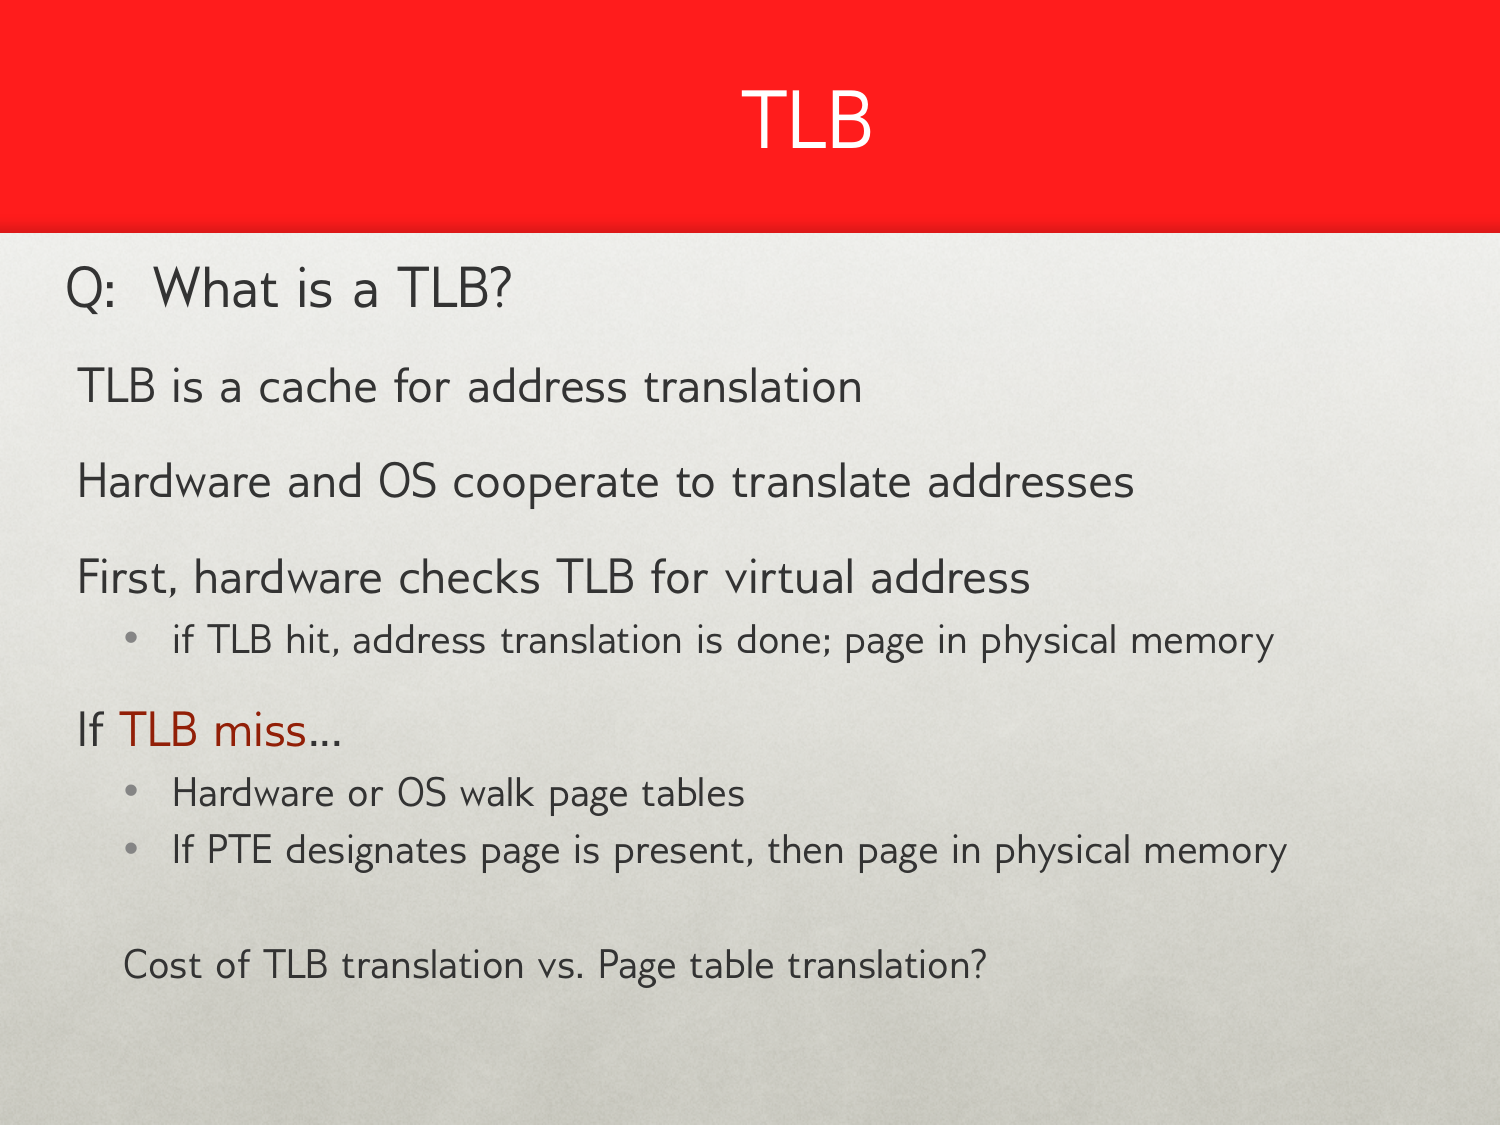

# TLB
Q:  What is a TLB?

TLB is a cache for address translation
Hardware and OS cooperate to translate addresses
First, hardware checks TLB for virtual address
if TLB hit, address translation is done; page in physical memory
If TLB miss...
Hardware or OS walk page tables
If PTE designates page is present, then page in physical memory

Cost of TLB translation vs. Page table translation?